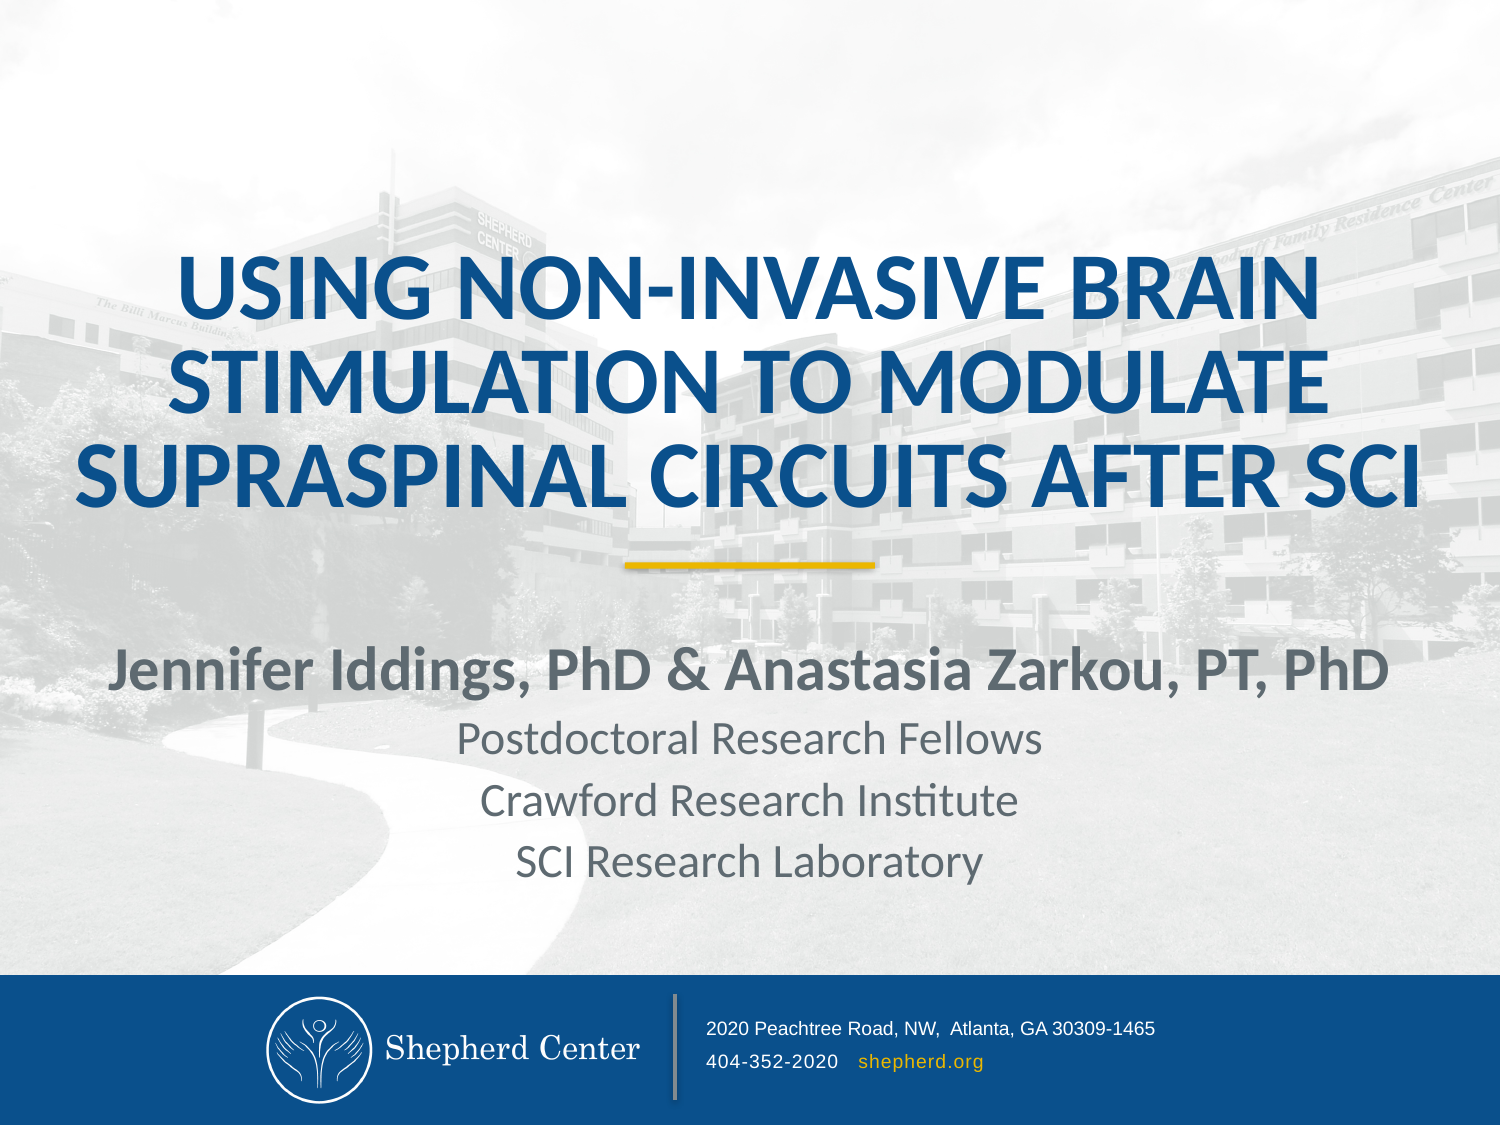

# Using Non-invasive brain stimulation to modulate suprAspinal circuits after sci
Jennifer Iddings, PhD & Anastasia Zarkou, PT, PhD
Postdoctoral Research Fellows
Crawford Research Institute
SCI Research Laboratory